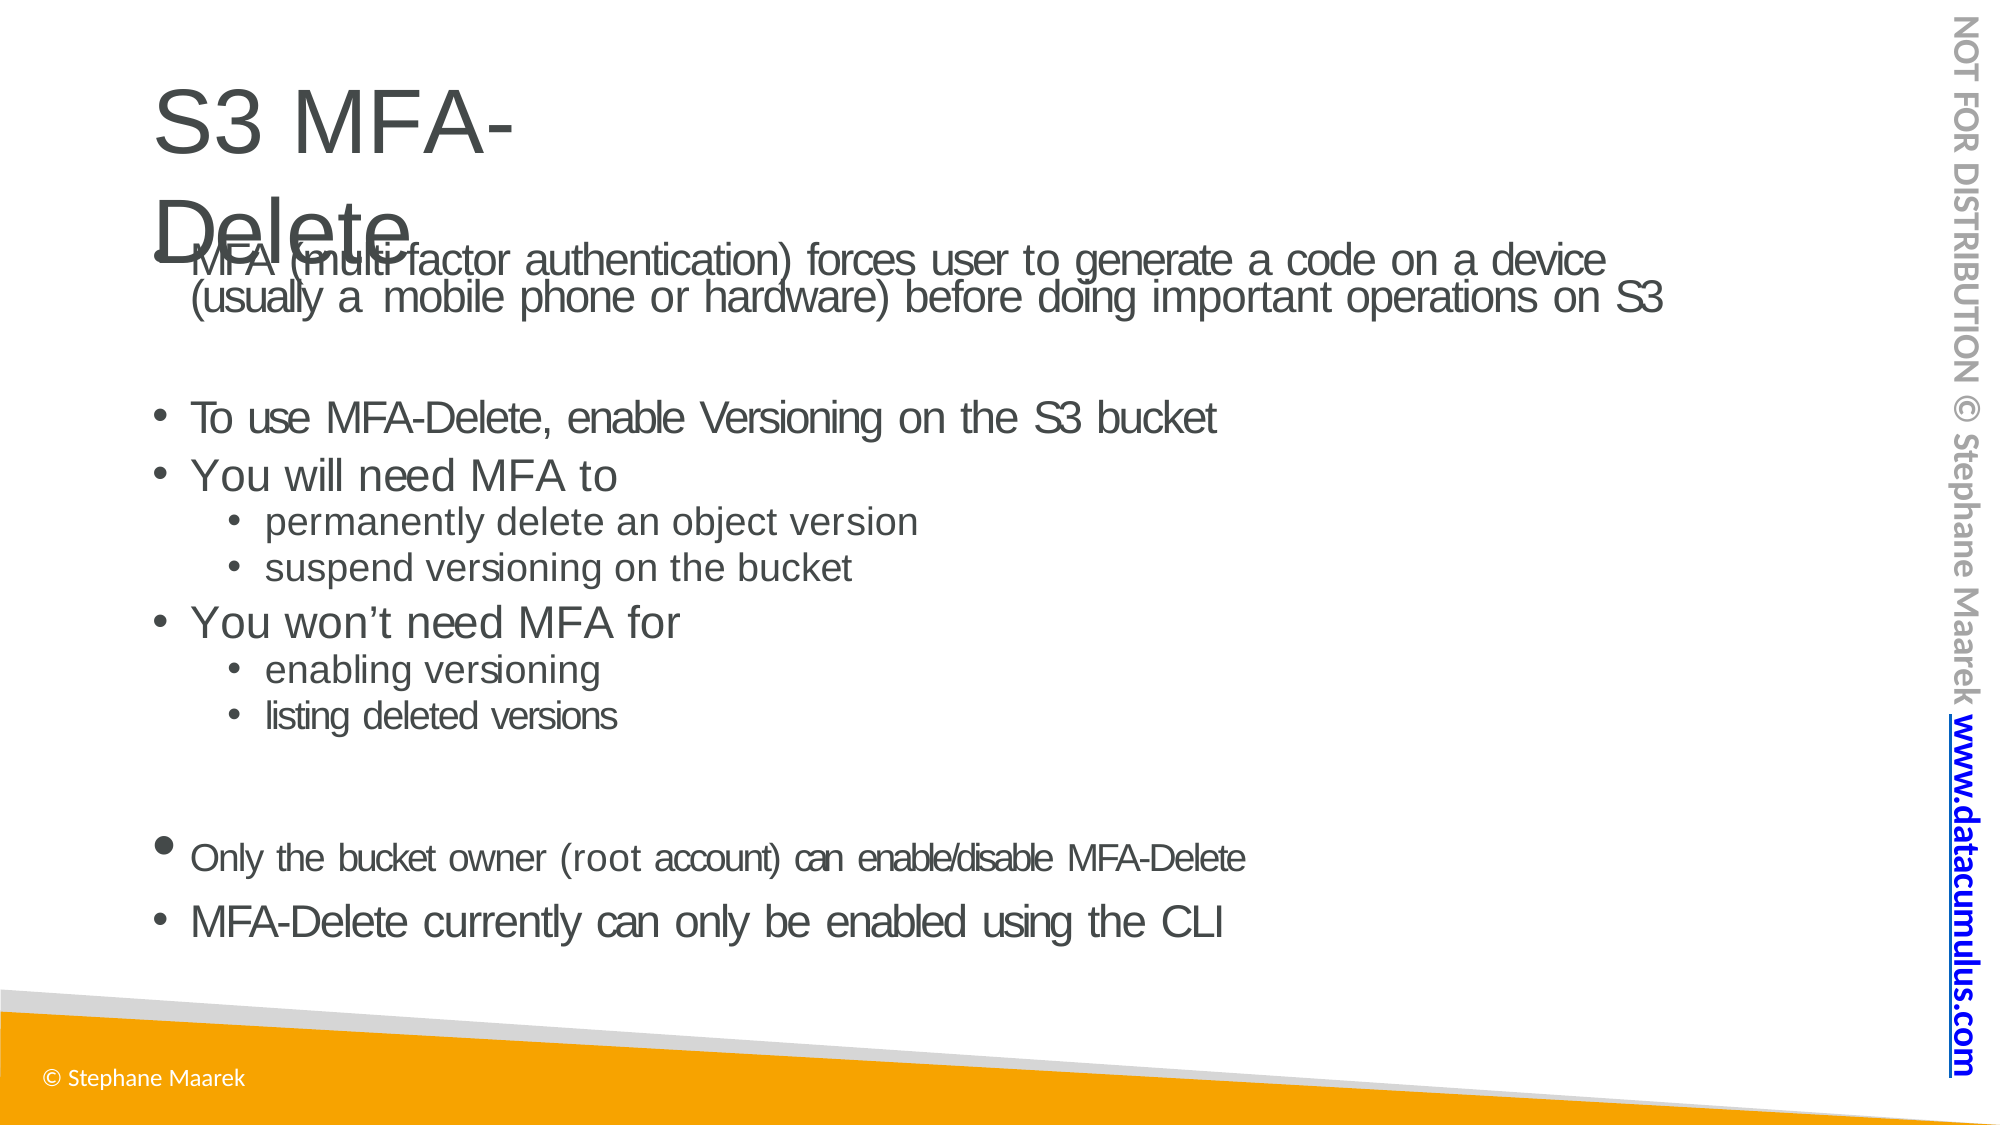

NOT FOR DISTRIBUTION © Stephane Maarek www.datacumulus.com
# S3 MFA-Delete
MFA (multi factor authentication) forces user to generate a code on a device (usually a  mobile phone or hardware) before doing important operations on S3

To use MFA-Delete, enable Versioning on the S3 bucket
You will need MFA to
permanently delete an object version
suspend versioning on the bucket
You won’t need MFA for
enabling versioning
listing deleted versions

Only the bucket owner (root account) can enable/disable MFA-Delete
MFA-Delete currently can only be enabled using the CLI
© Stephane Maarek